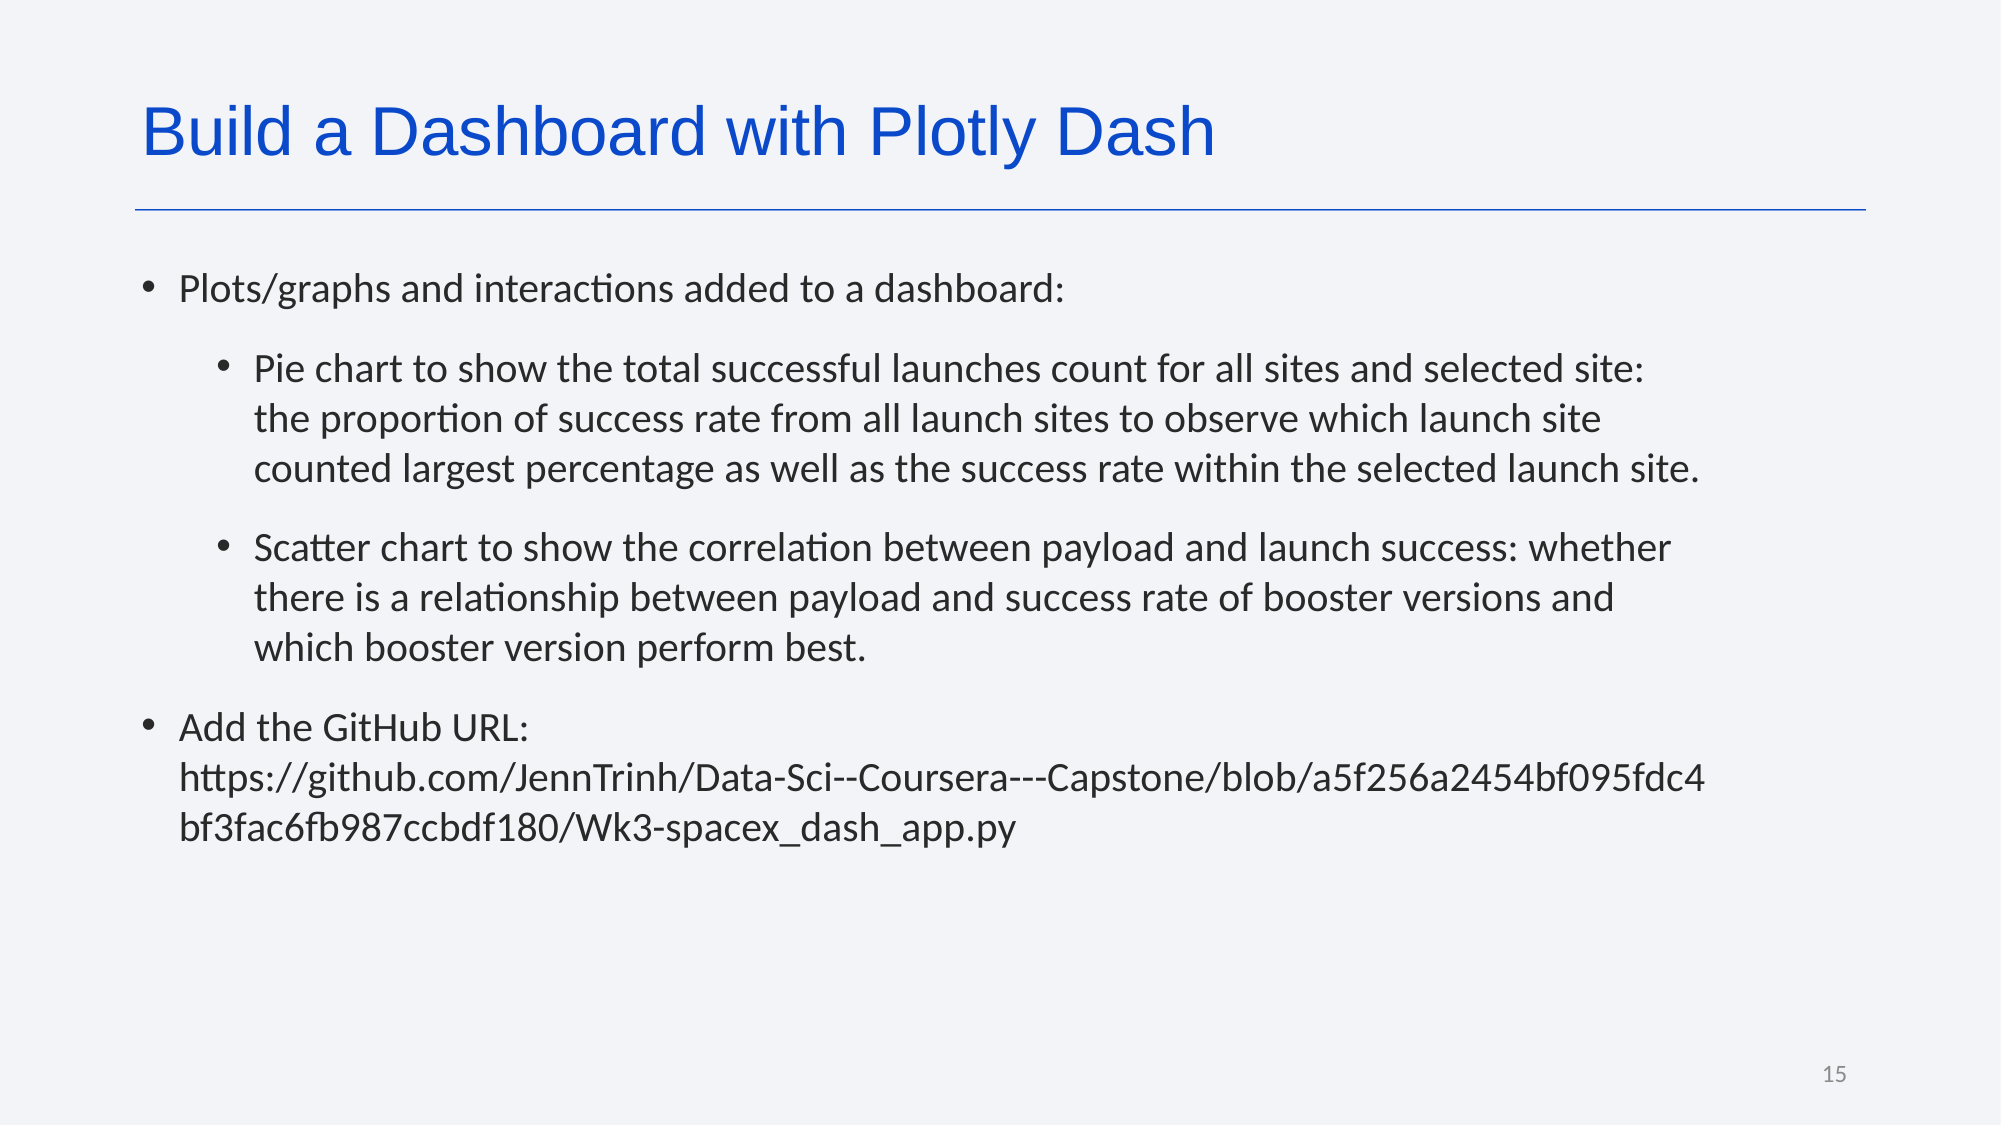

Build a Dashboard with Plotly Dash
Plots/graphs and interactions added to a dashboard:
Pie chart to show the total successful launches count for all sites and selected site: the proportion of success rate from all launch sites to observe which launch site counted largest percentage as well as the success rate within the selected launch site.
Scatter chart to show the correlation between payload and launch success: whether there is a relationship between payload and success rate of booster versions and which booster version perform best.
Add the GitHub URL: https://github.com/JennTrinh/Data-Sci--Coursera---Capstone/blob/a5f256a2454bf095fdc4bf3fac6fb987ccbdf180/Wk3-spacex_dash_app.py
15